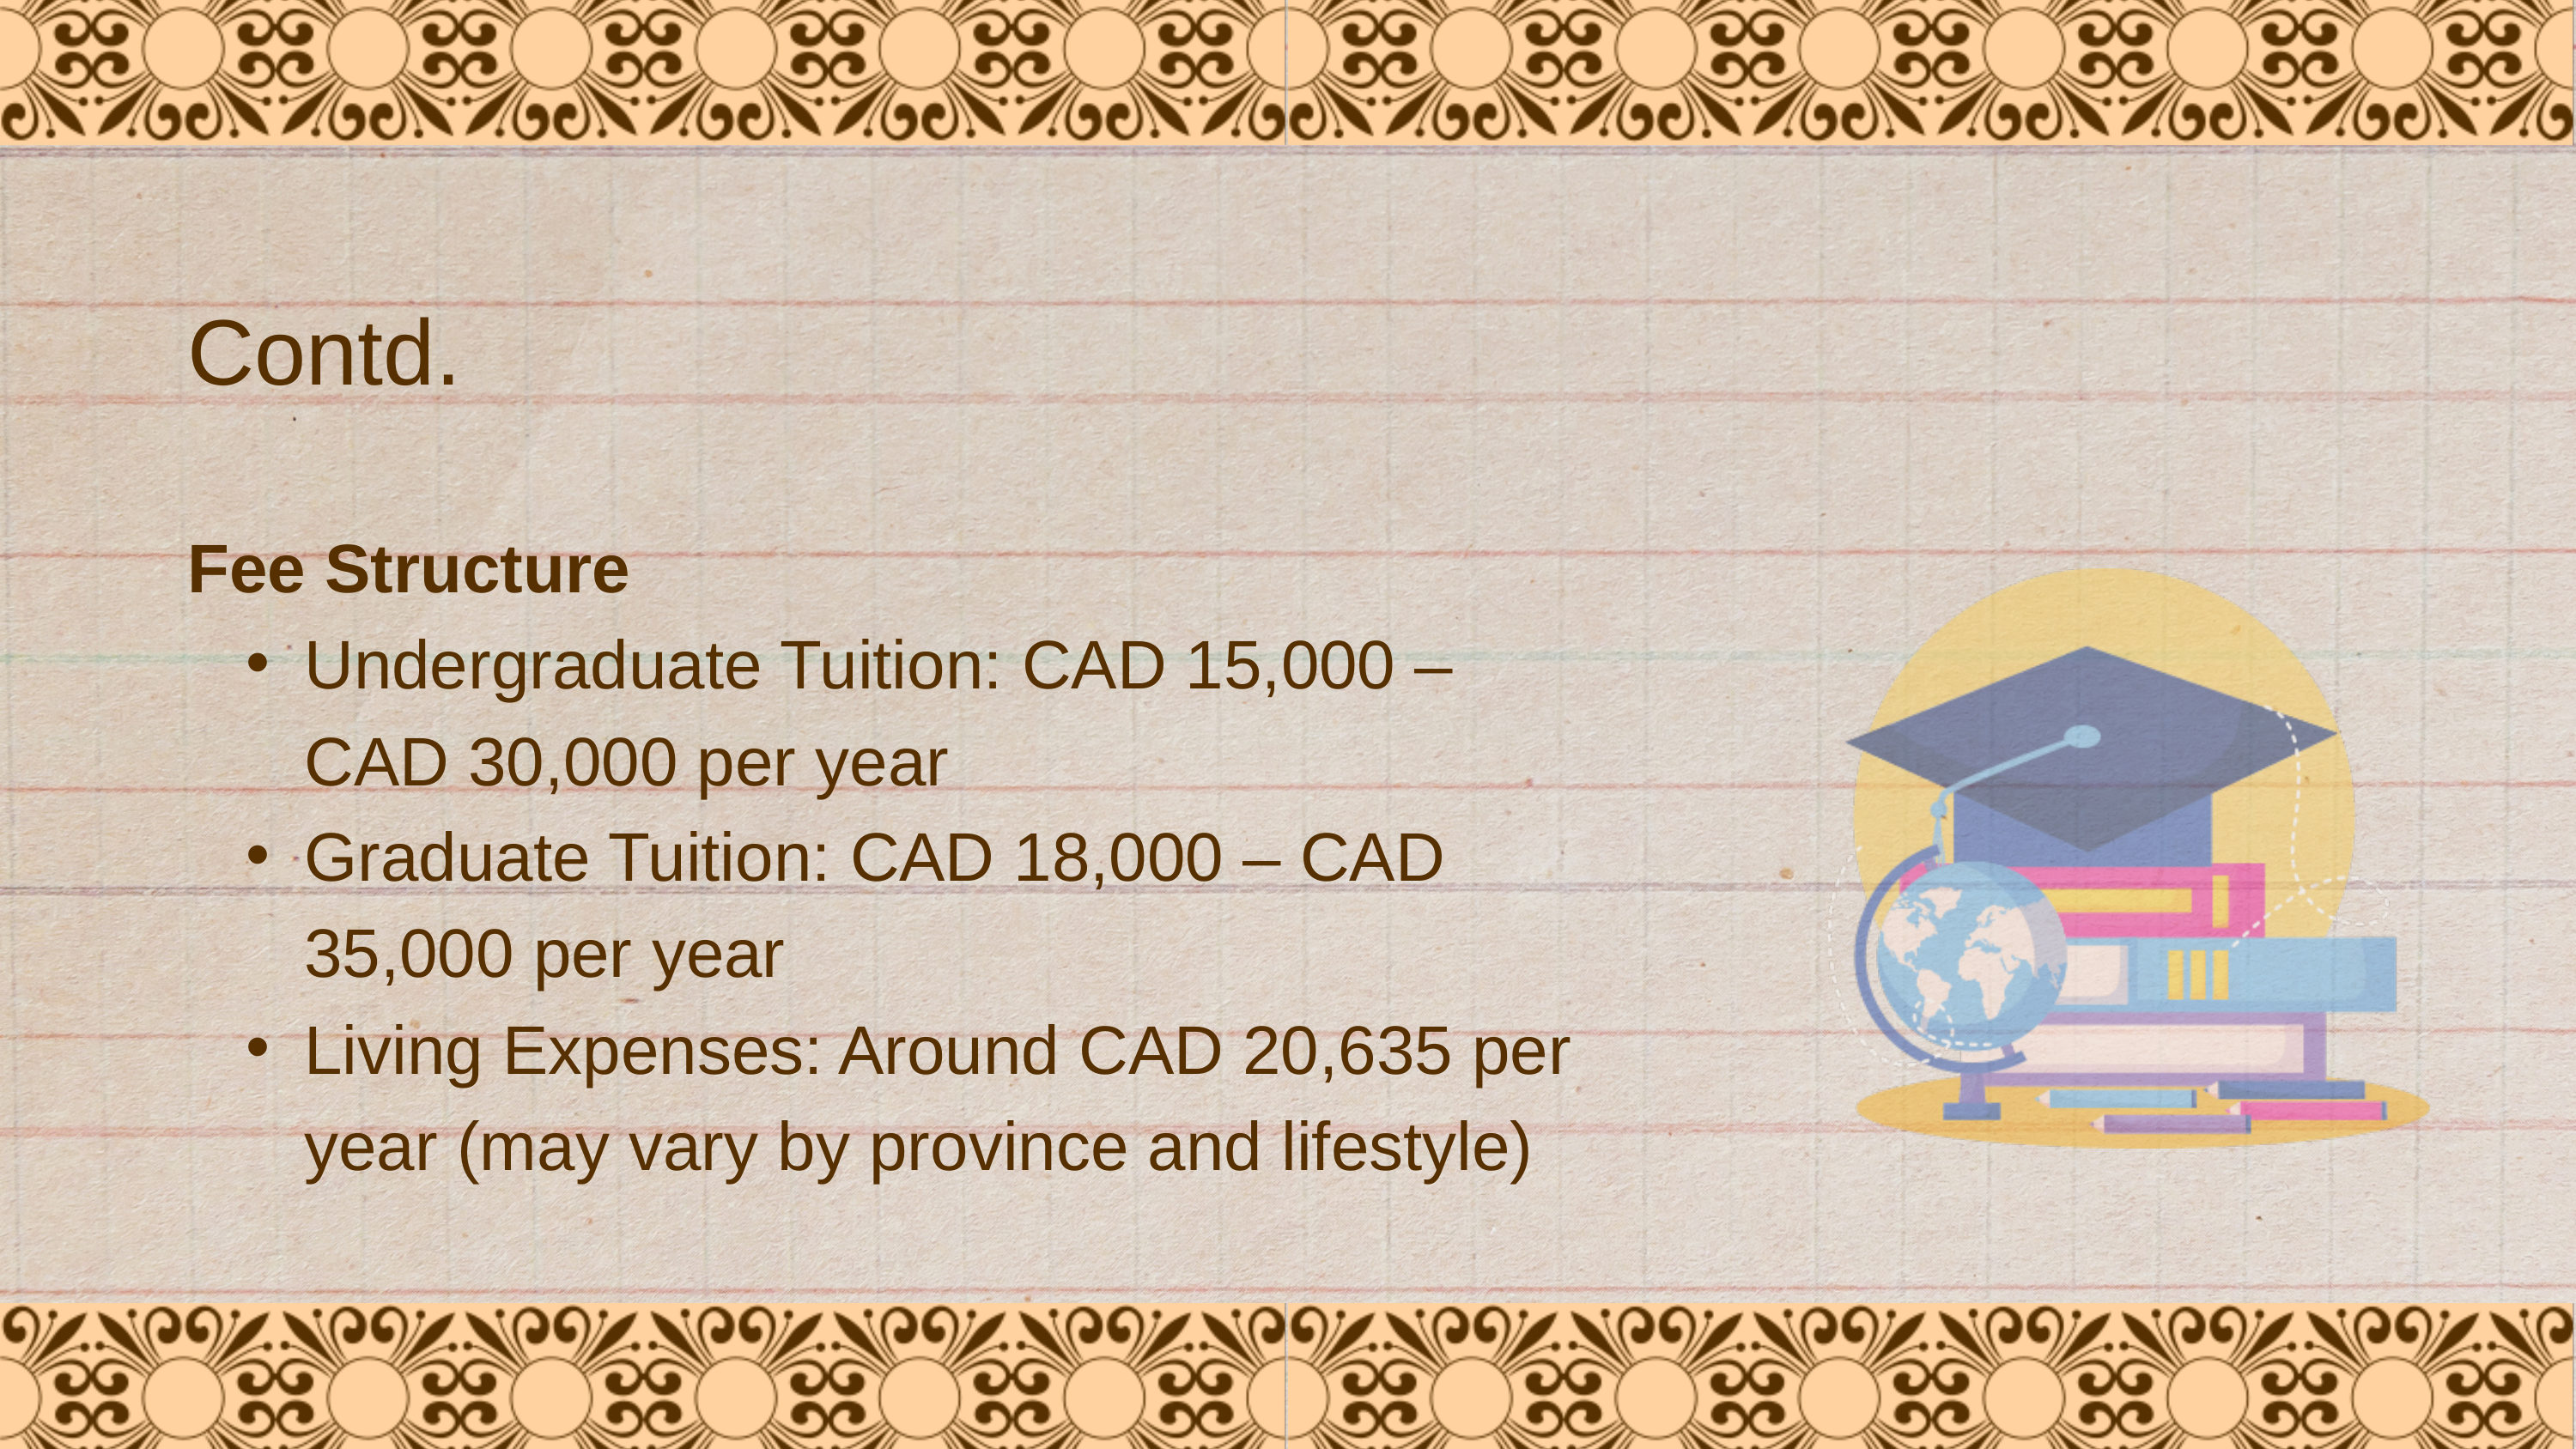

Contd.
Fee Structure
Undergraduate Tuition: CAD 15,000 – CAD 30,000 per year
Graduate Tuition: CAD 18,000 – CAD 35,000 per year
Living Expenses: Around CAD 20,635 per year (may vary by province and lifestyle)